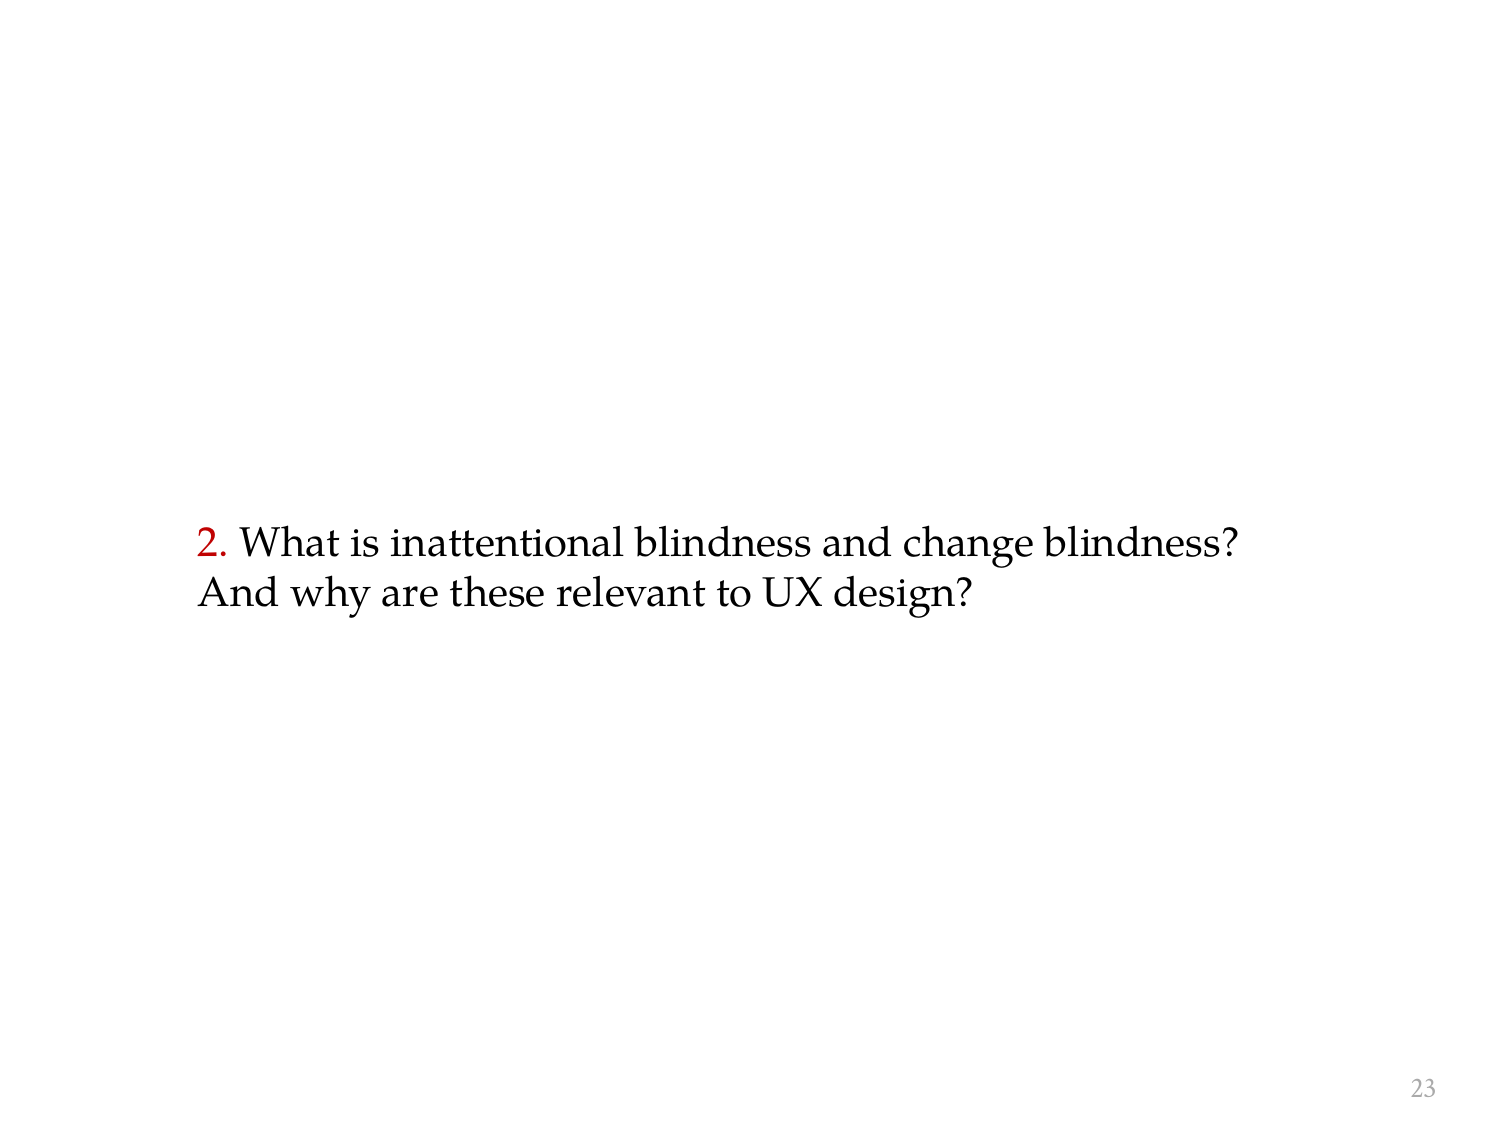

#

2. What is inattentional blindness and change blindness? And why are these relevant to UX design?

23